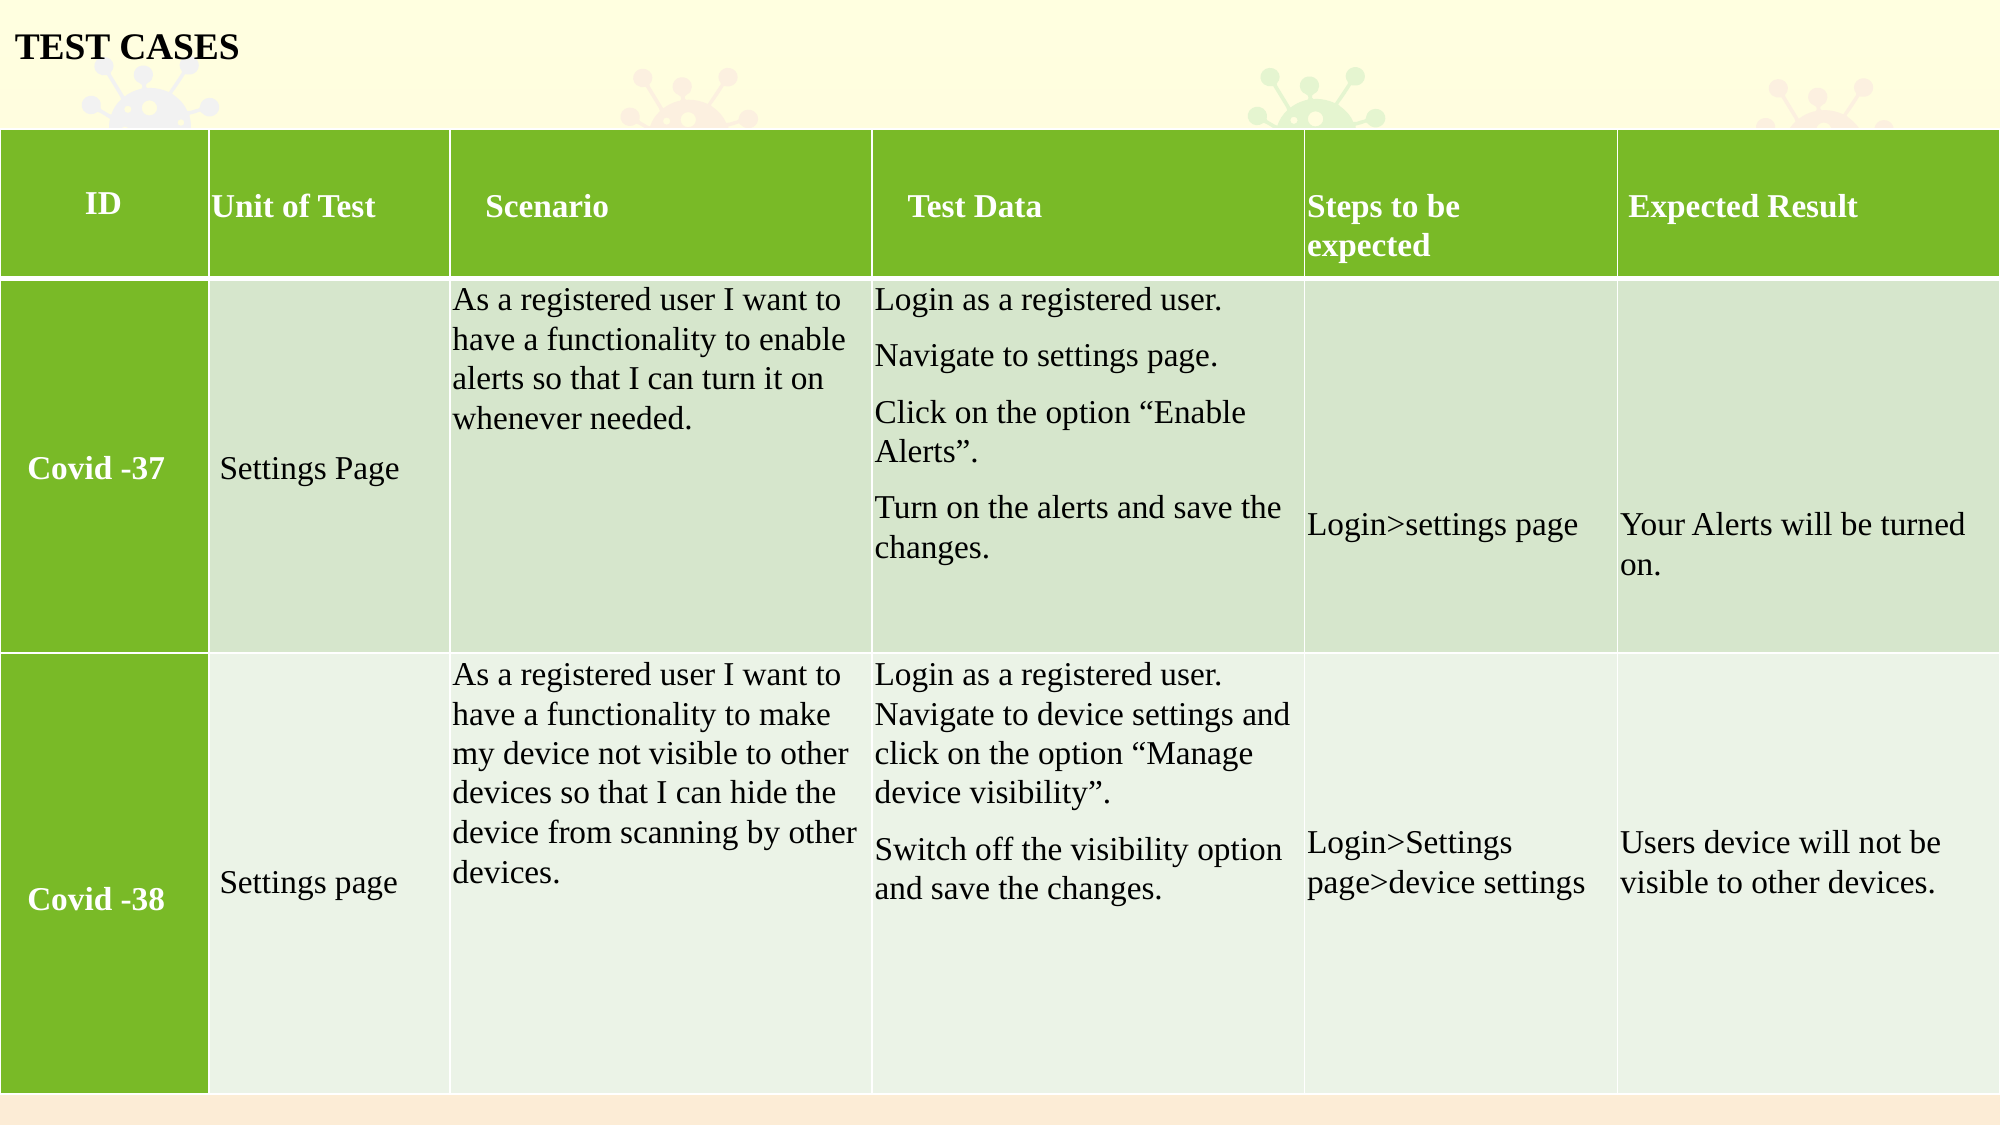

TEST CASES

| ID | Unit of Test | Scenario | Test Data | Steps to be expected | Expected Result |
| --- | --- | --- | --- | --- | --- |
| Covid -37 | Settings Page | As a registered user I want to have a functionality to enable alerts so that I can turn it on whenever needed. | Login as a registered user. Navigate to settings page. Click on the option “Enable Alerts”. Turn on the alerts and save the changes. | Login>settings page | Your Alerts will be turned on. |
| Covid -38 | Settings page | As a registered user I want to have a functionality to make my device not visible to other devices so that I can hide the device from scanning by other devices. | Login as a registered user. Navigate to device settings and click on the option “Manage device visibility”. Switch off the visibility option and save the changes. | Login>Settings page>device settings | Users device will not be visible to other devices. |